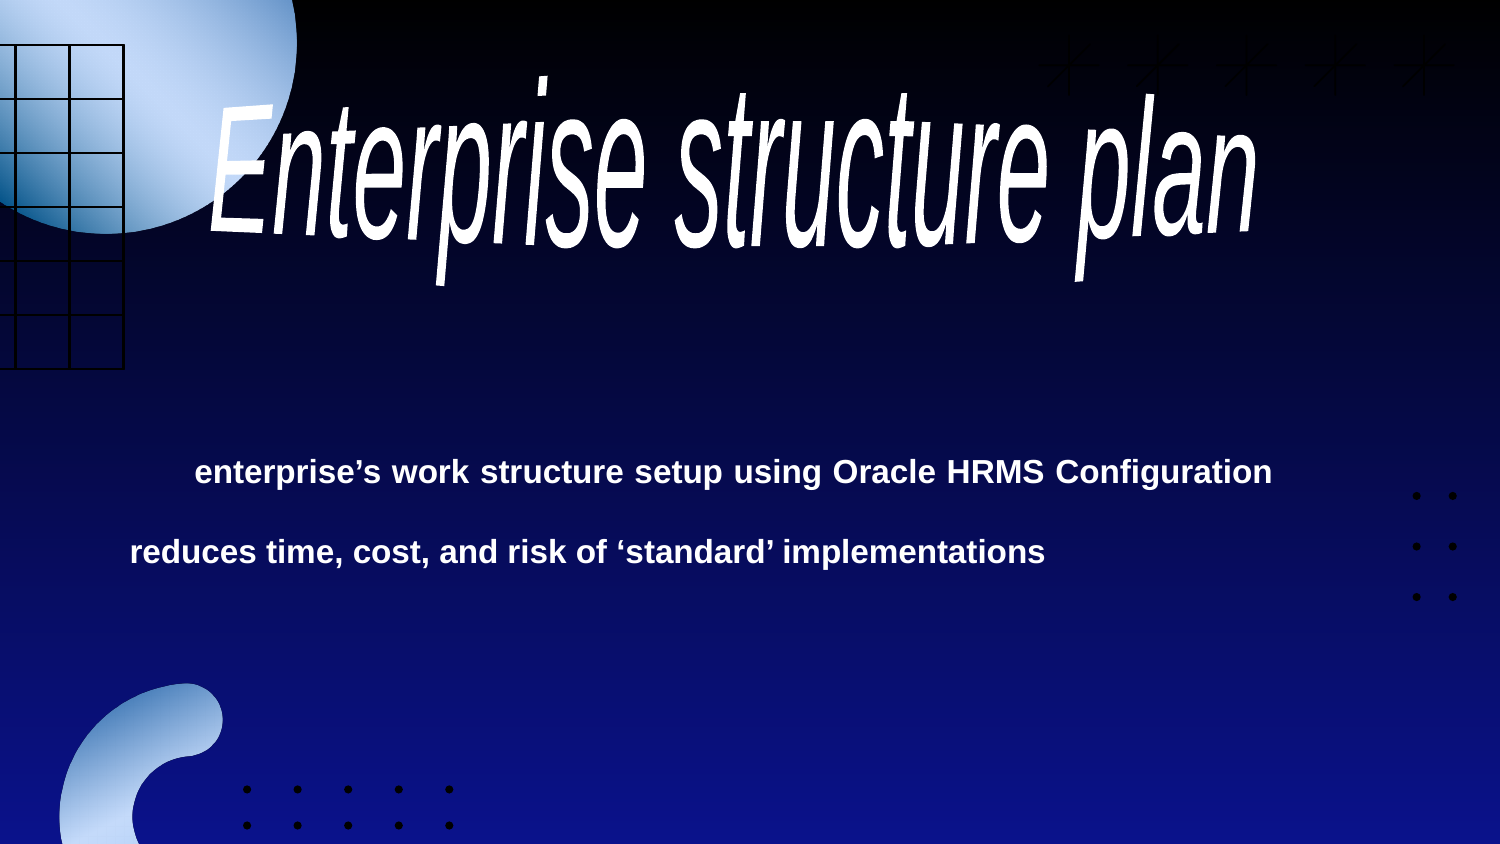

Enterprise structure plan
      enterprise’s work structure setup using Oracle HRMS Configuration     reduces time, cost, and risk of ‘standard’ implementations